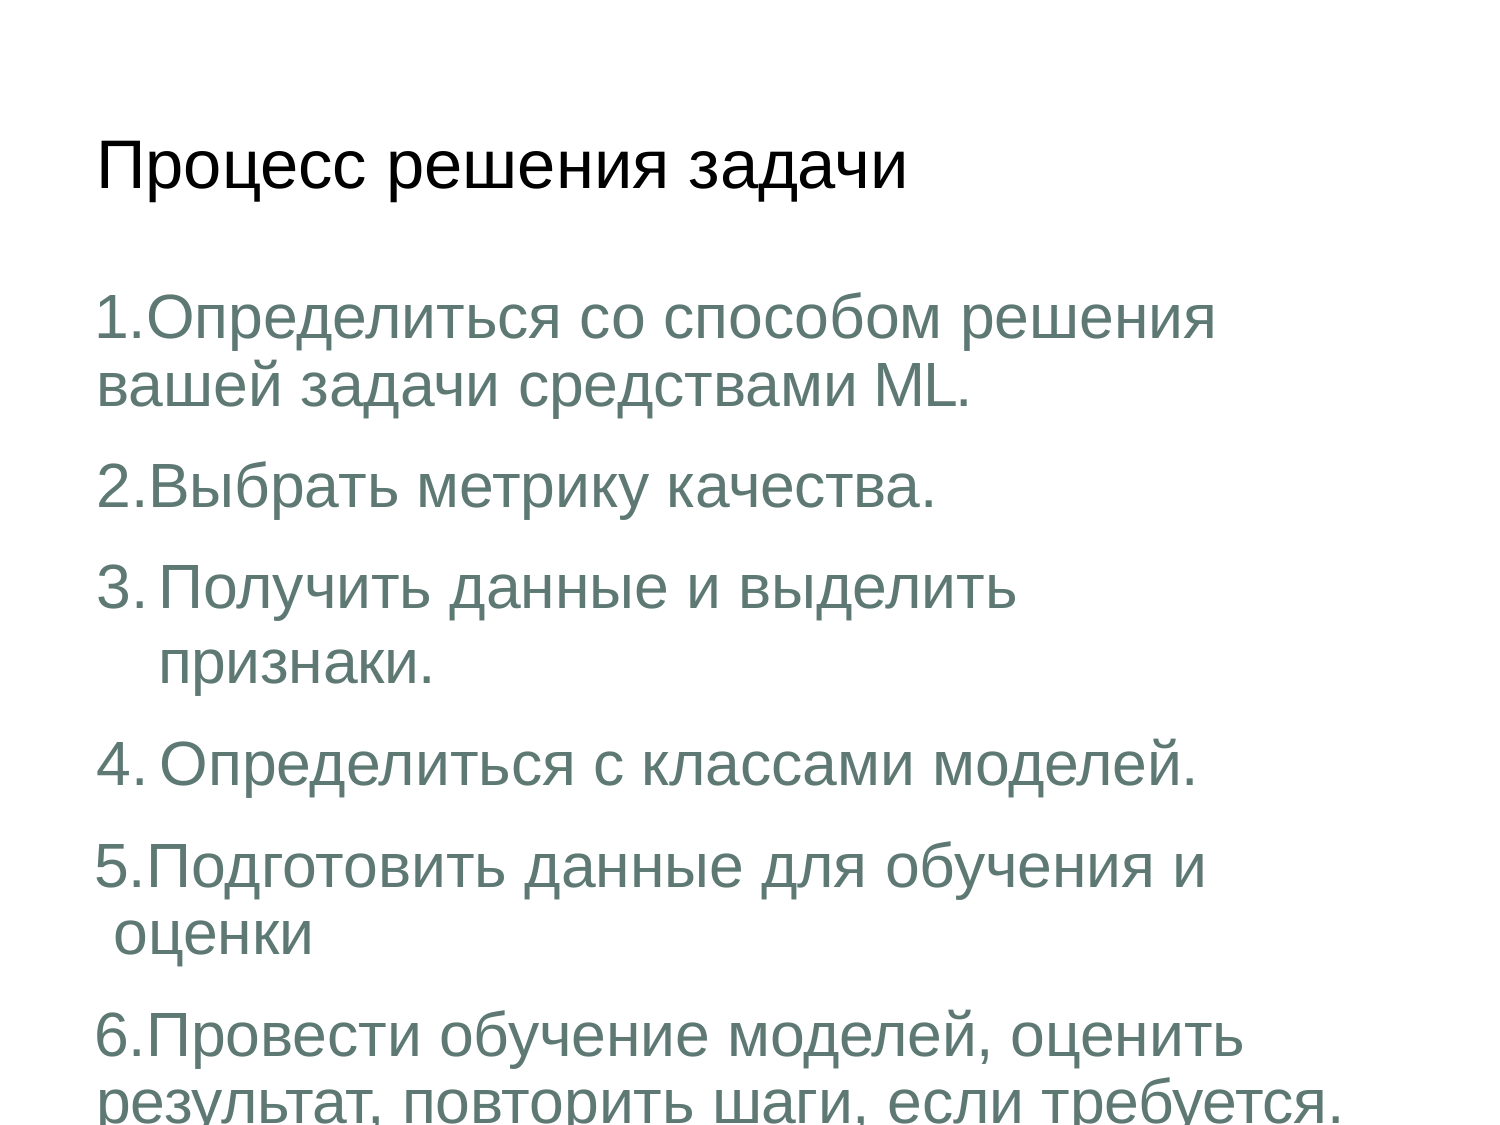

# Процесс решения задачи
Определиться со способом решения  вашей задачи средствами ML.
Выбрать метрику качества.
Получить данные и выделить признаки.
Определиться с классами моделей.
Подготовить данные для обучения и  оценки
Провести обучение моделей, оценить  результат, повторить шаги, если требуется.